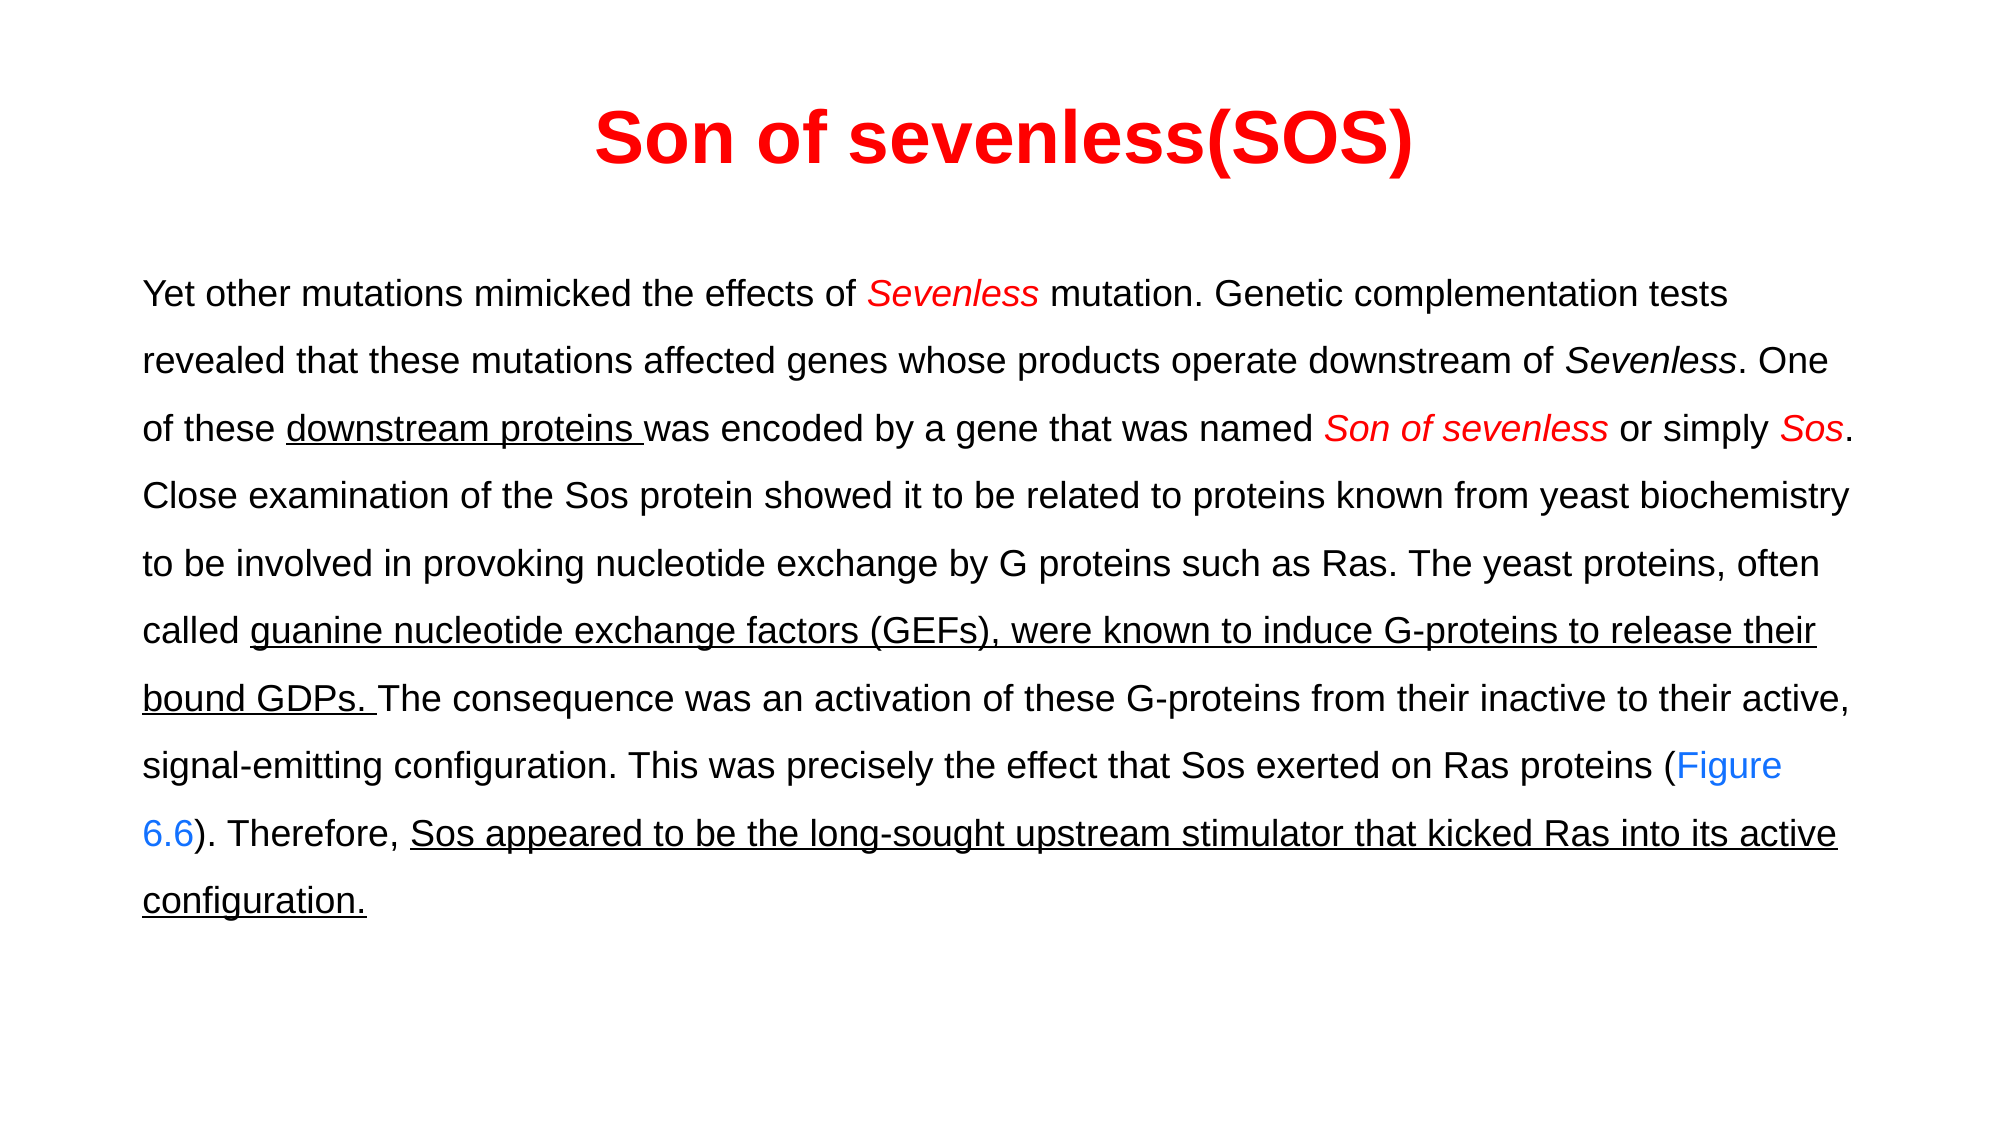

Son of sevenless(SOS)
Yet other mutations mimicked the effects of Sevenless mutation. Genetic complementation tests revealed that these mutations affected genes whose products operate downstream of Sevenless. One of these downstream proteins was encoded by a gene that was named Son of sevenless or simply Sos. Close examination of the Sos protein showed it to be related to proteins known from yeast biochemistry to be involved in provoking nucleotide exchange by G proteins such as Ras. The yeast proteins, often called guanine nucleotide exchange factors (GEFs), were known to induce G-proteins to release their bound GDPs. The consequence was an activation of these G-proteins from their inactive to their active, signal-emitting configuration. This was precisely the effect that Sos exerted on Ras proteins (Figure 6.6). Therefore, Sos appeared to be the long-sought upstream stimulator that kicked Ras into its active configuration.